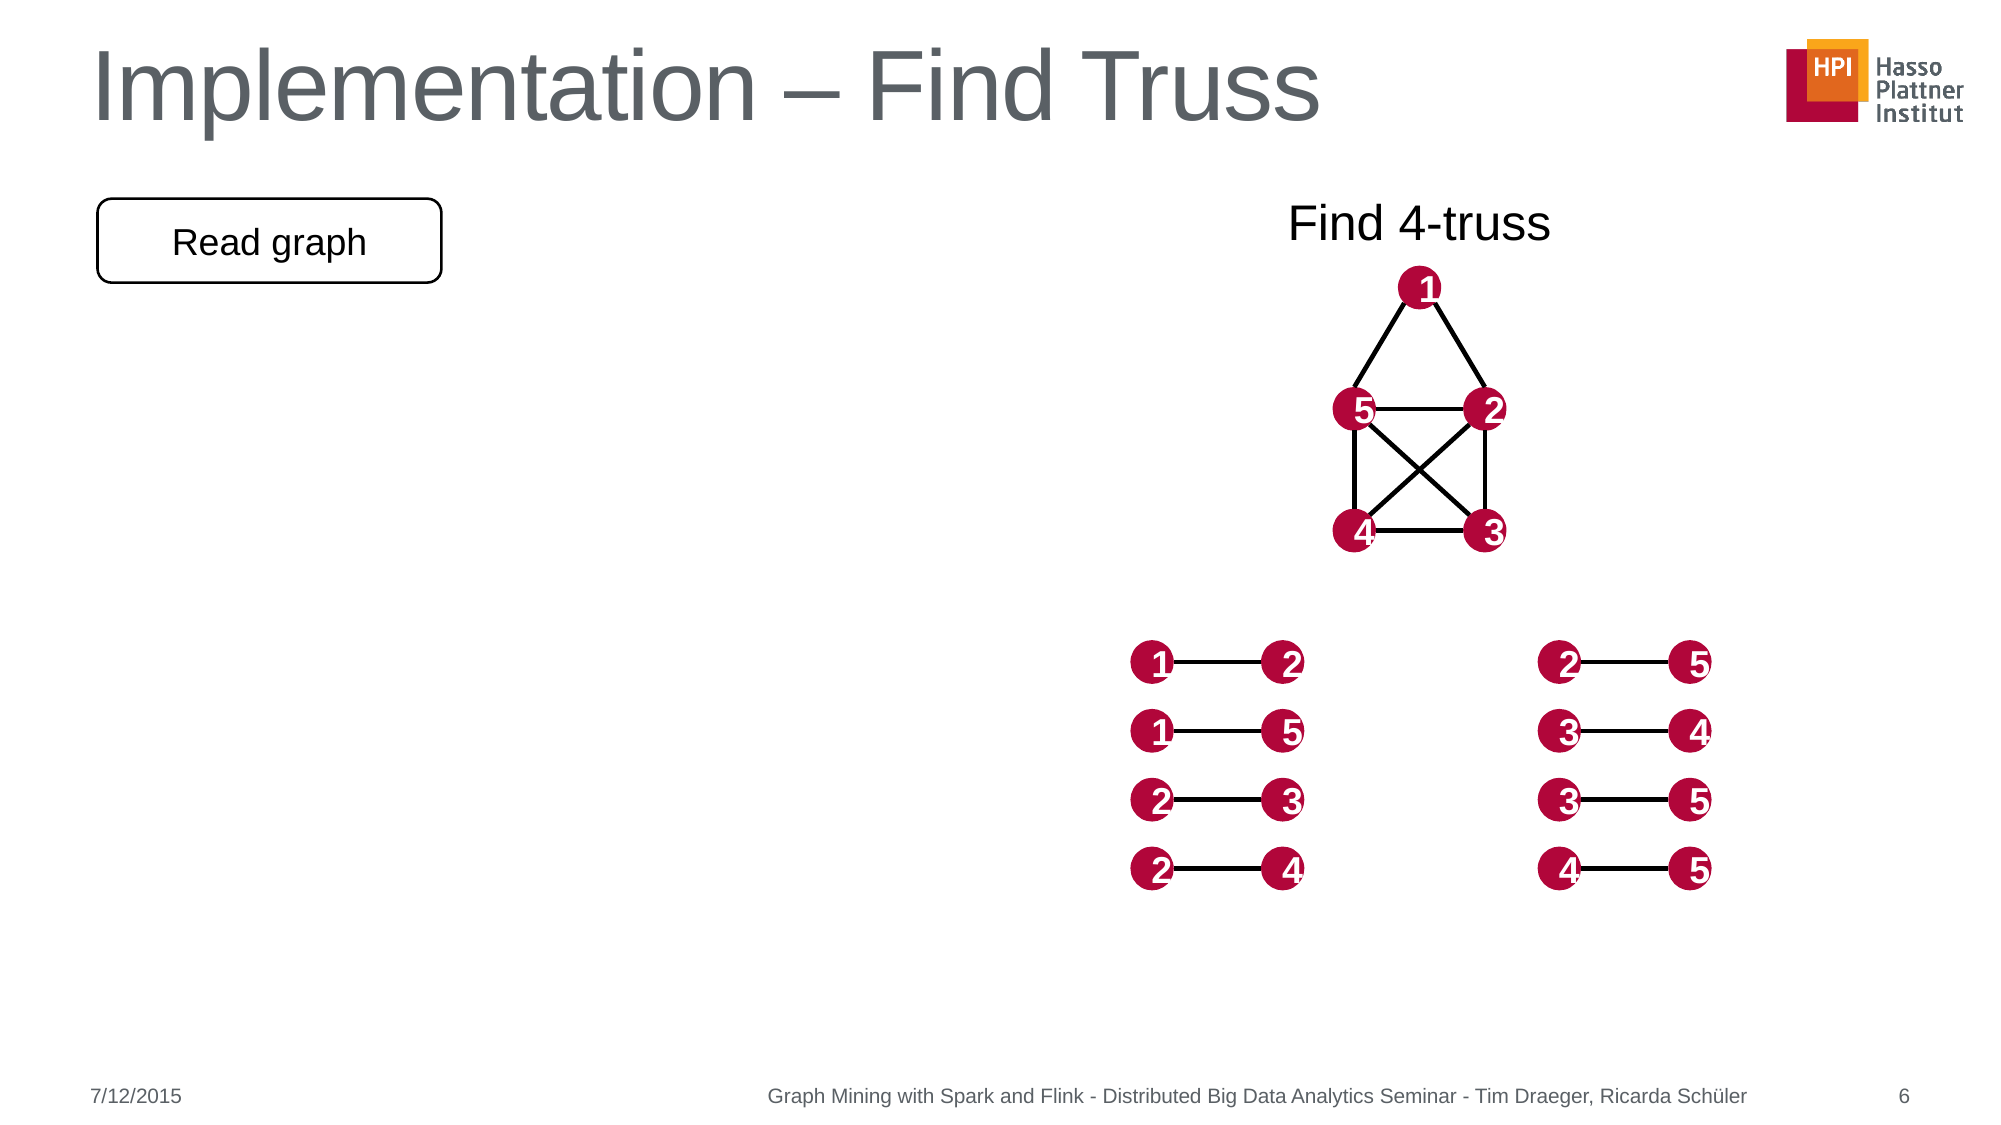

# Implementation – Find Truss
Find 4-truss
Read graph
1
5
2
4
3
1
2
2
5
1
5
3
4
2
3
3
5
2
4
4
5
7/12/2015
Graph Mining with Spark and Flink - Distributed Big Data Analytics Seminar - Tim Draeger, Ricarda Schüler
6